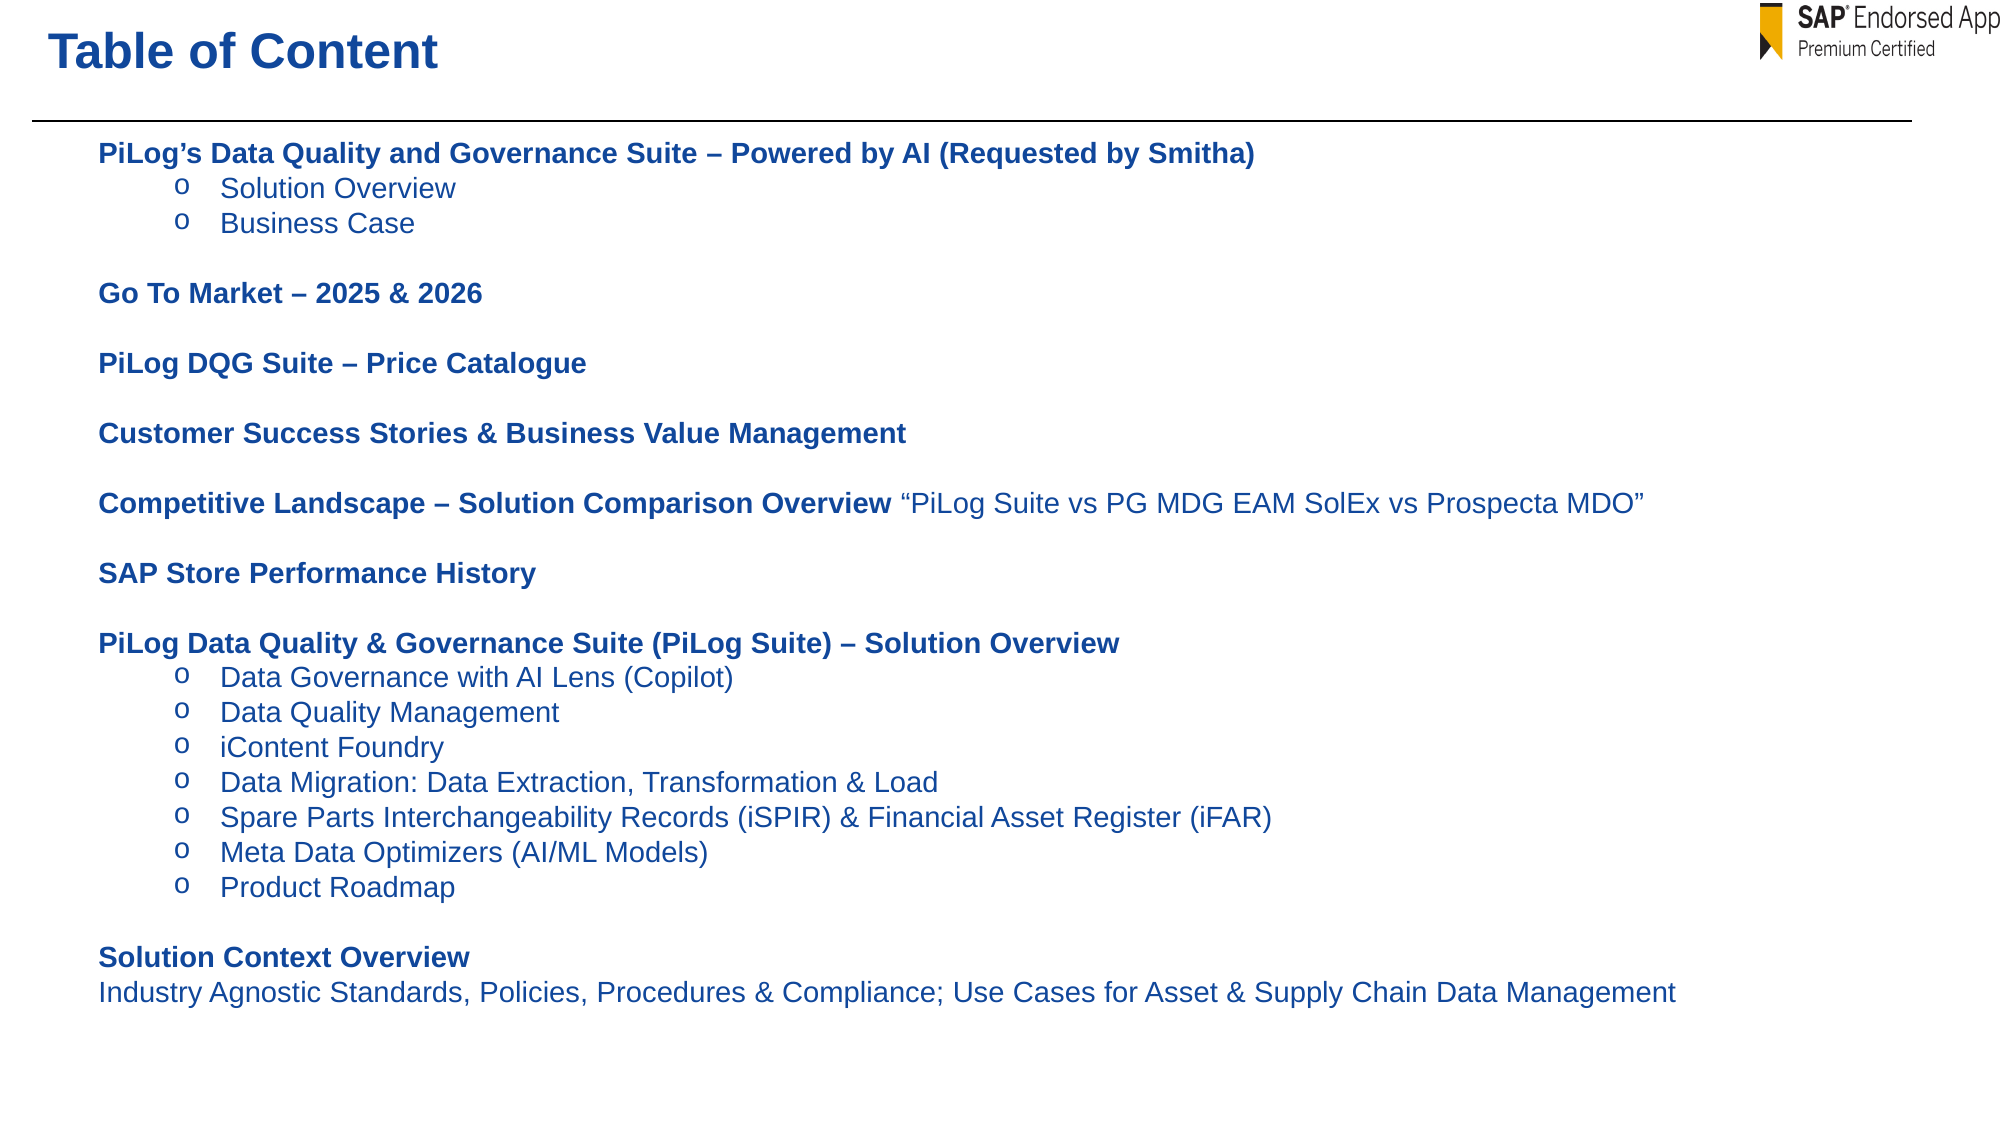

# Table of Content
PiLog’s Data Quality and Governance Suite – Powered by AI (Requested by Smitha)
Solution Overview
Business Case

Go To Market – 2025 & 2026

PiLog DQG Suite – Price Catalogue

Customer Success Stories & Business Value Management

Competitive Landscape – Solution Comparison Overview “PiLog Suite vs PG MDG EAM SolEx vs Prospecta MDO”

SAP Store Performance History

PiLog Data Quality & Governance Suite (PiLog Suite) – Solution Overview
Data Governance with AI Lens (Copilot)
Data Quality Management
iContent Foundry
Data Migration: Data Extraction, Transformation & Load
Spare Parts Interchangeability Records (iSPIR) & Financial Asset Register (iFAR)
Meta Data Optimizers (AI/ML Models)
Product Roadmap

Solution Context Overview
Industry Agnostic Standards, Policies, Procedures & Compliance; Use Cases for Asset & Supply Chain Data Management